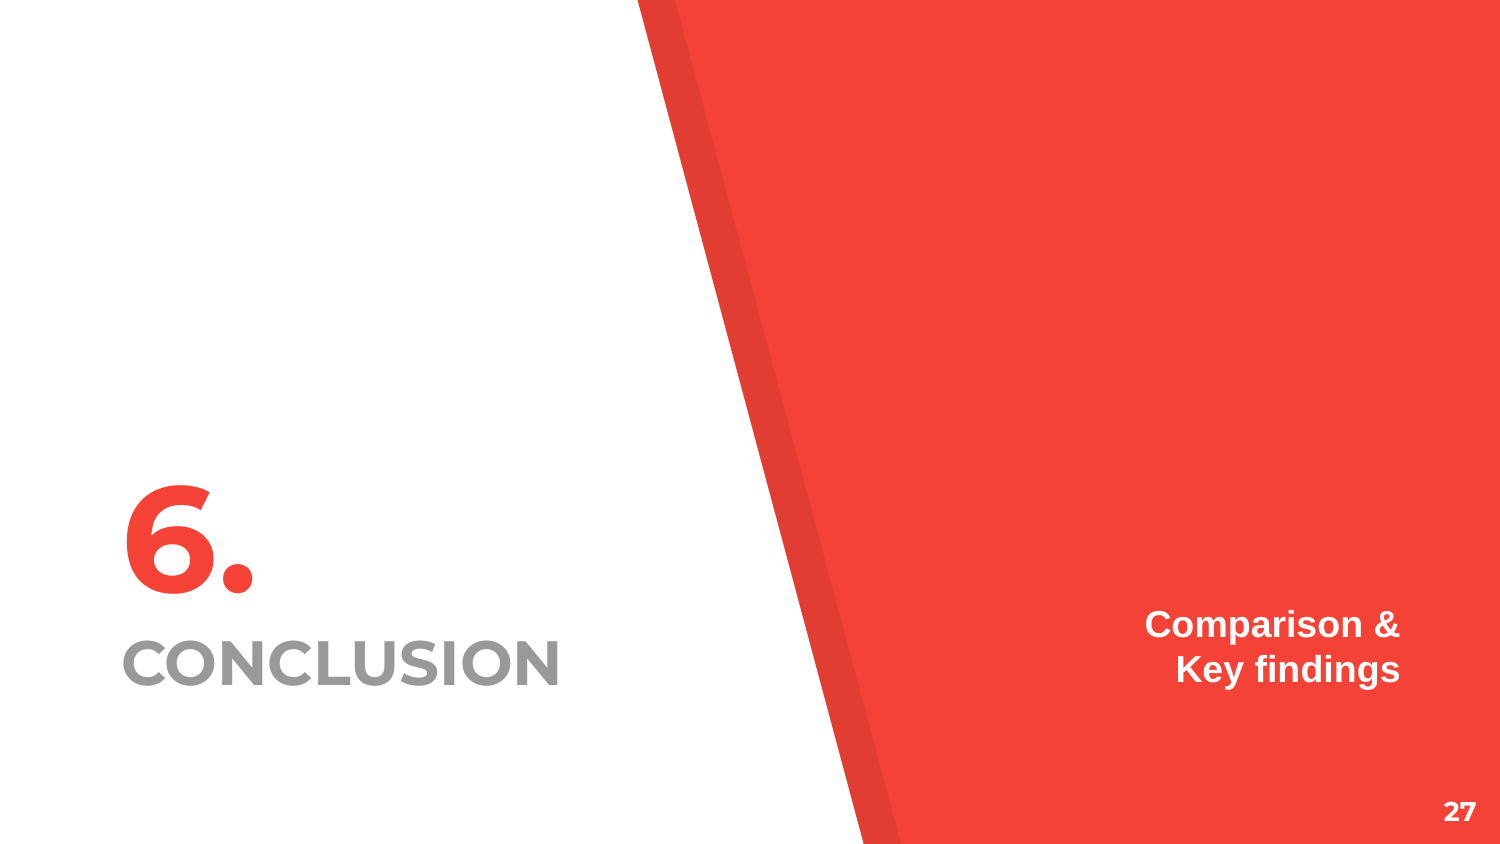

# 6.
CONCLUSION
Comparison & Key findings
27